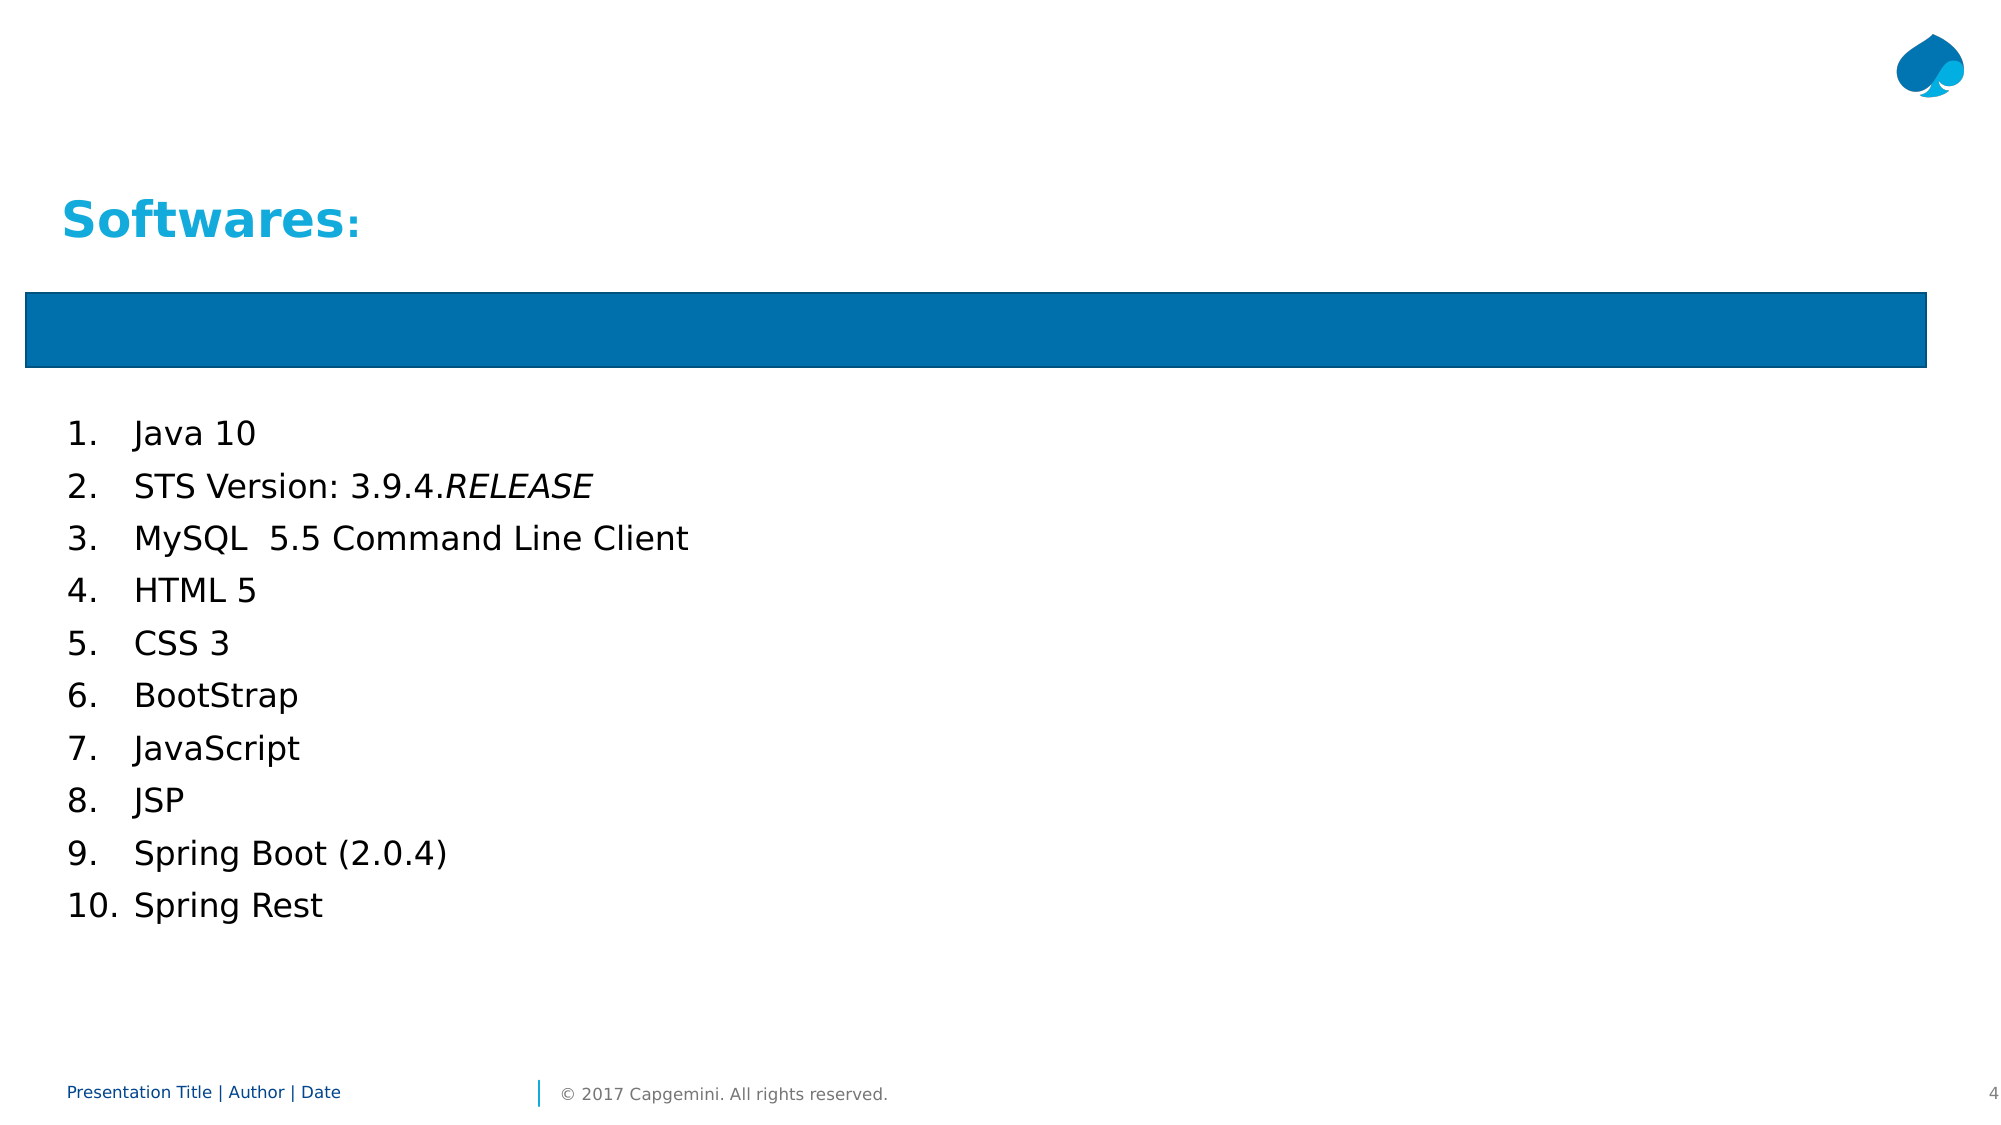

Softwares:

 Java 10
 STS Version: 3.9.4.RELEASE
 MySQL  5.5 Command Line Client
 HTML 5
 CSS 3
 BootStrap
 JavaScript
 JSP
 Spring Boot (2.0.4)
 Spring Rest